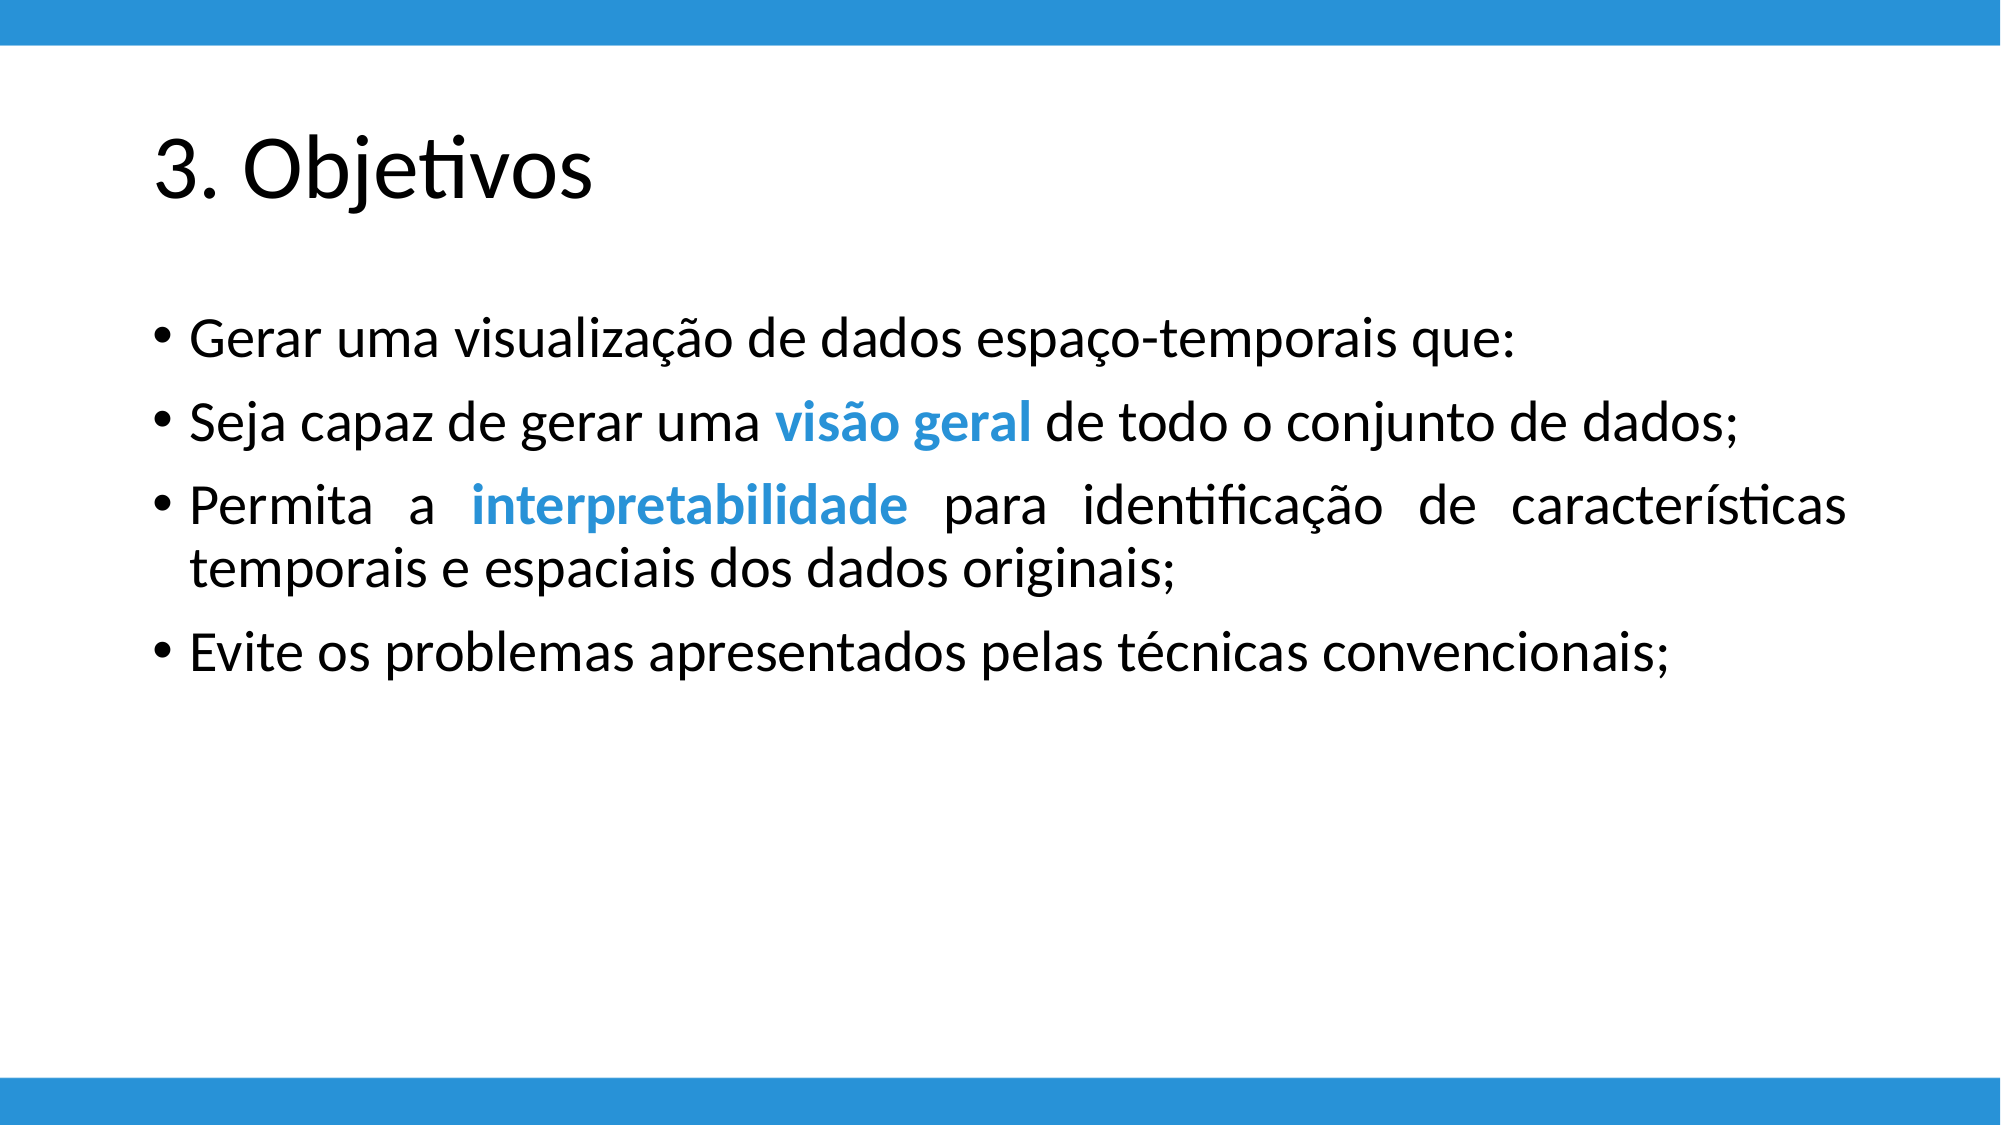

# 3. Objetivos
Gerar uma visualização de dados espaço-temporais que:
Seja capaz de gerar uma visão geral de todo o conjunto de dados;
Permita a interpretabilidade para identificação de características temporais e espaciais dos dados originais;
Evite os problemas apresentados pelas técnicas convencionais;